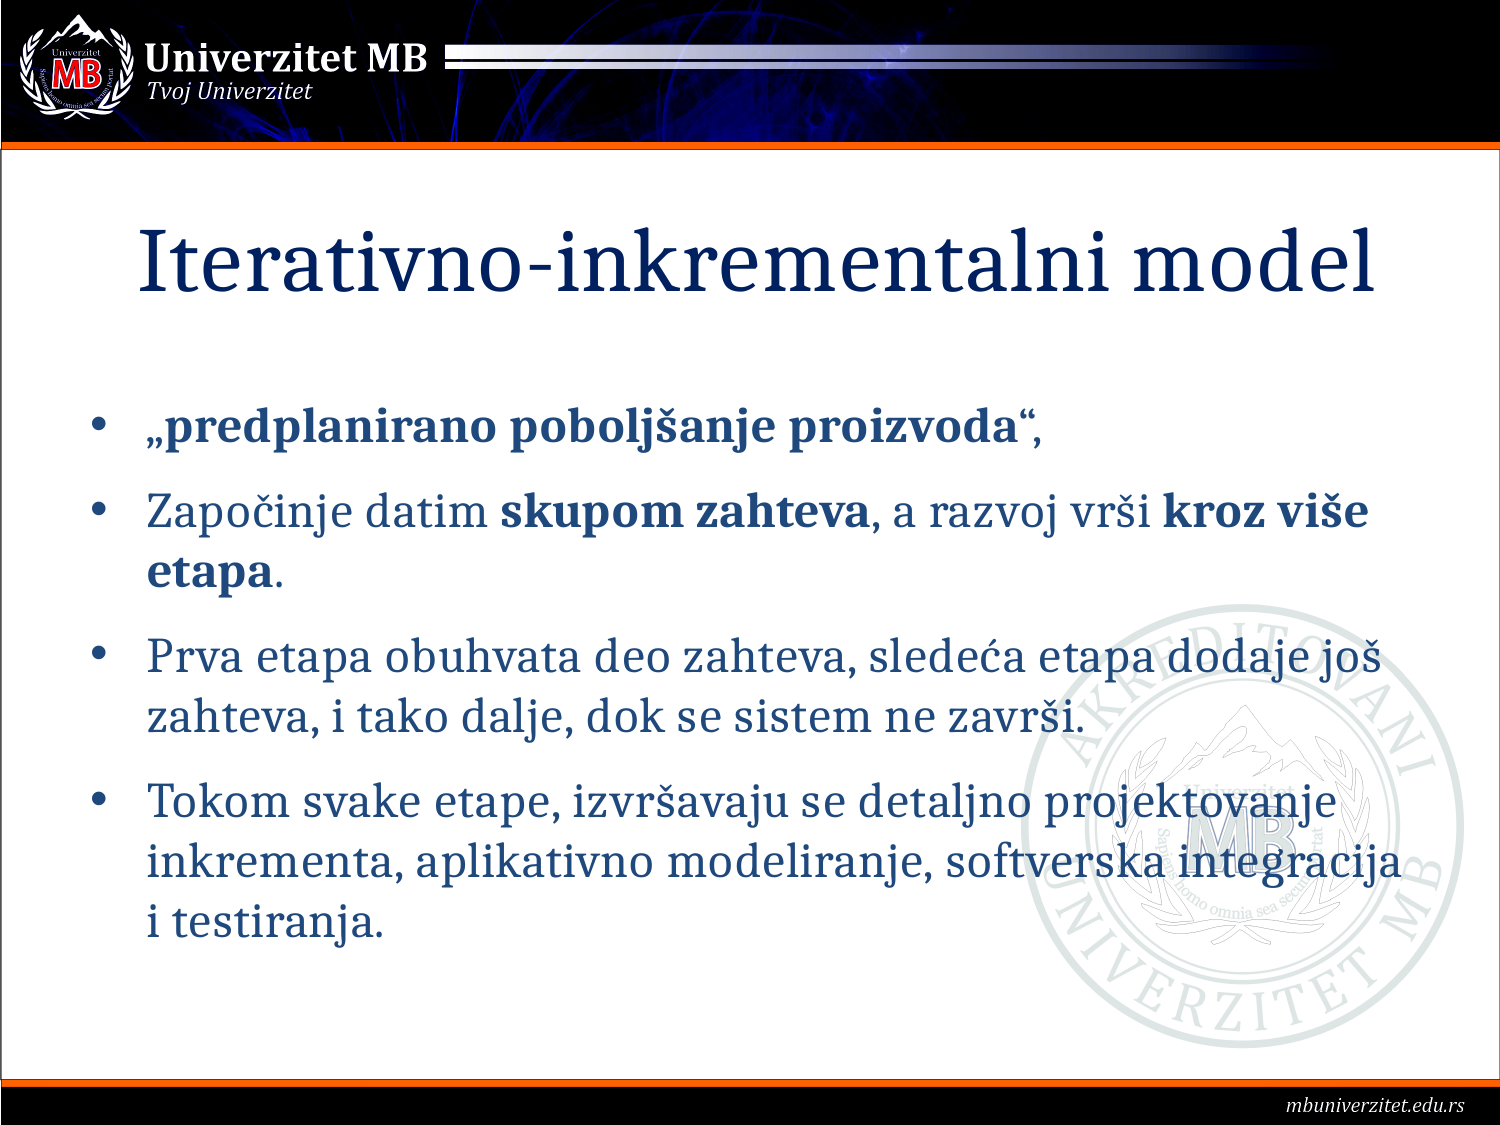

# Iterativno-inkrementalni model
„predplanirano poboljšanje proizvoda“,
Započinje datim skupom zahteva, a razvoj vrši kroz više etapa.
Prva etapa obuhvata deo zahteva, sledeća etapa dodaje još zahteva, i tako dalje, dok se sistem ne završi.
Tokom svake etape, izvršavaju se detaljno projektovanje inkrementa, aplikativno modeliranje, softverska integracija i testiranja.